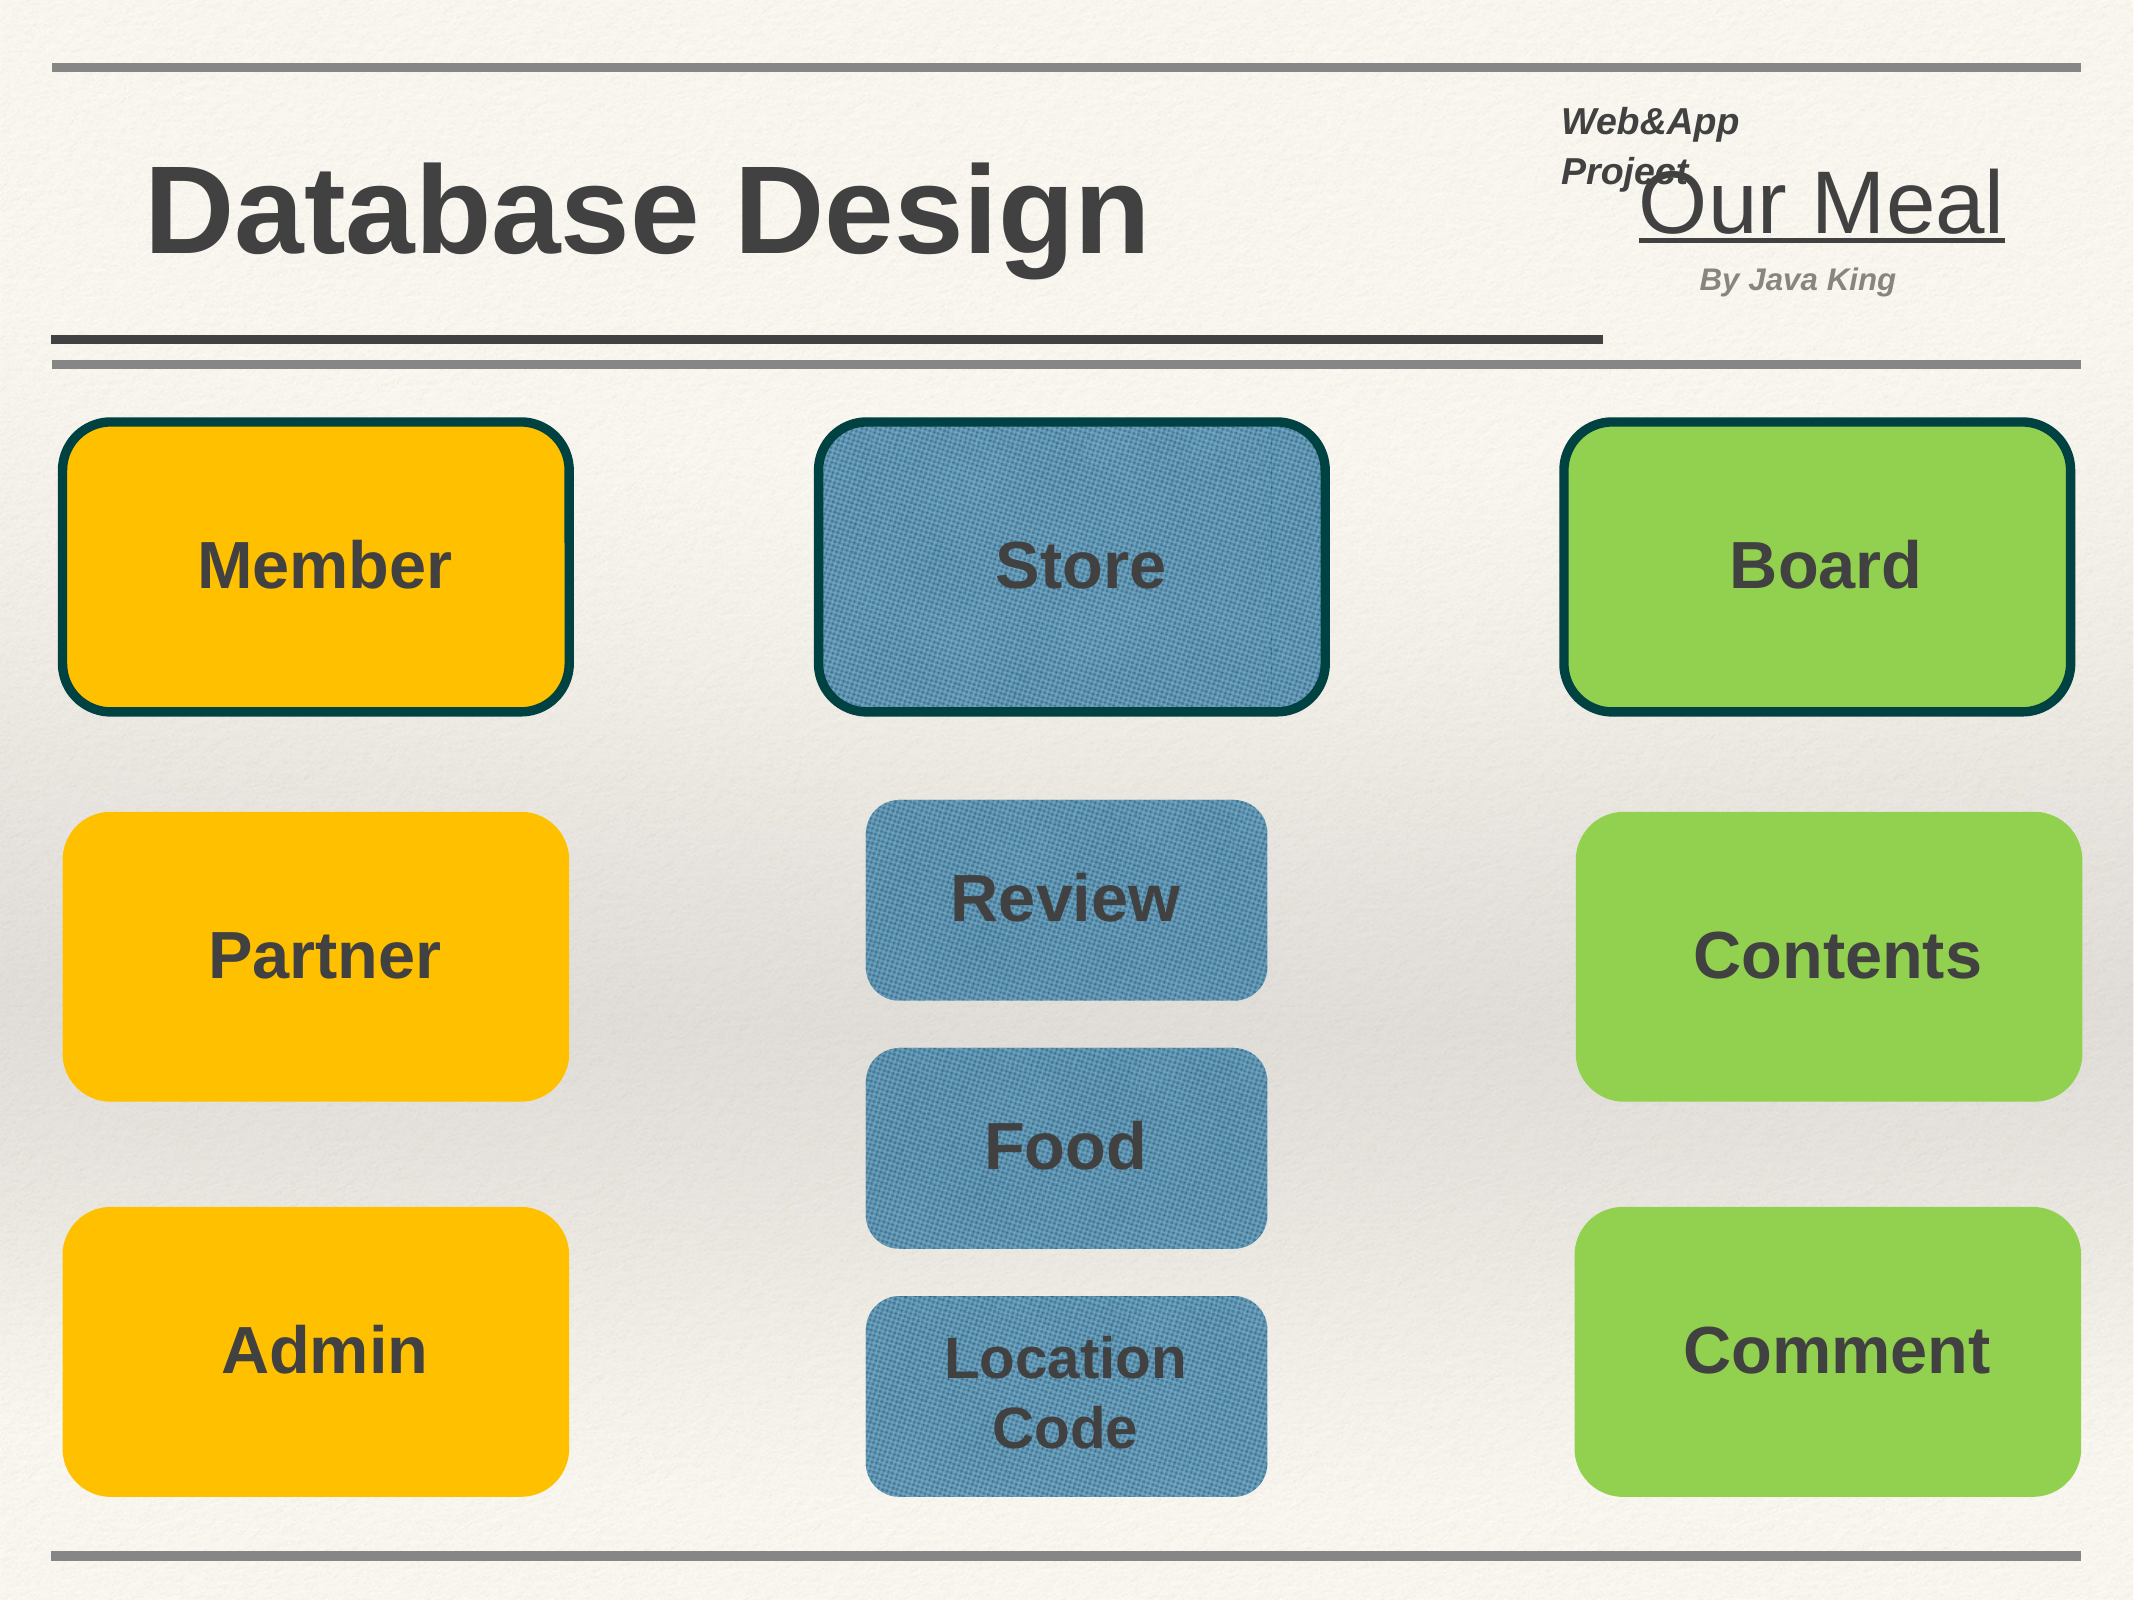

Web&App Project
Database Design
Our Meal
By Java King

Member
Store
Board

Review
Partner
Contents

Food

Admin
Comment
Location Code